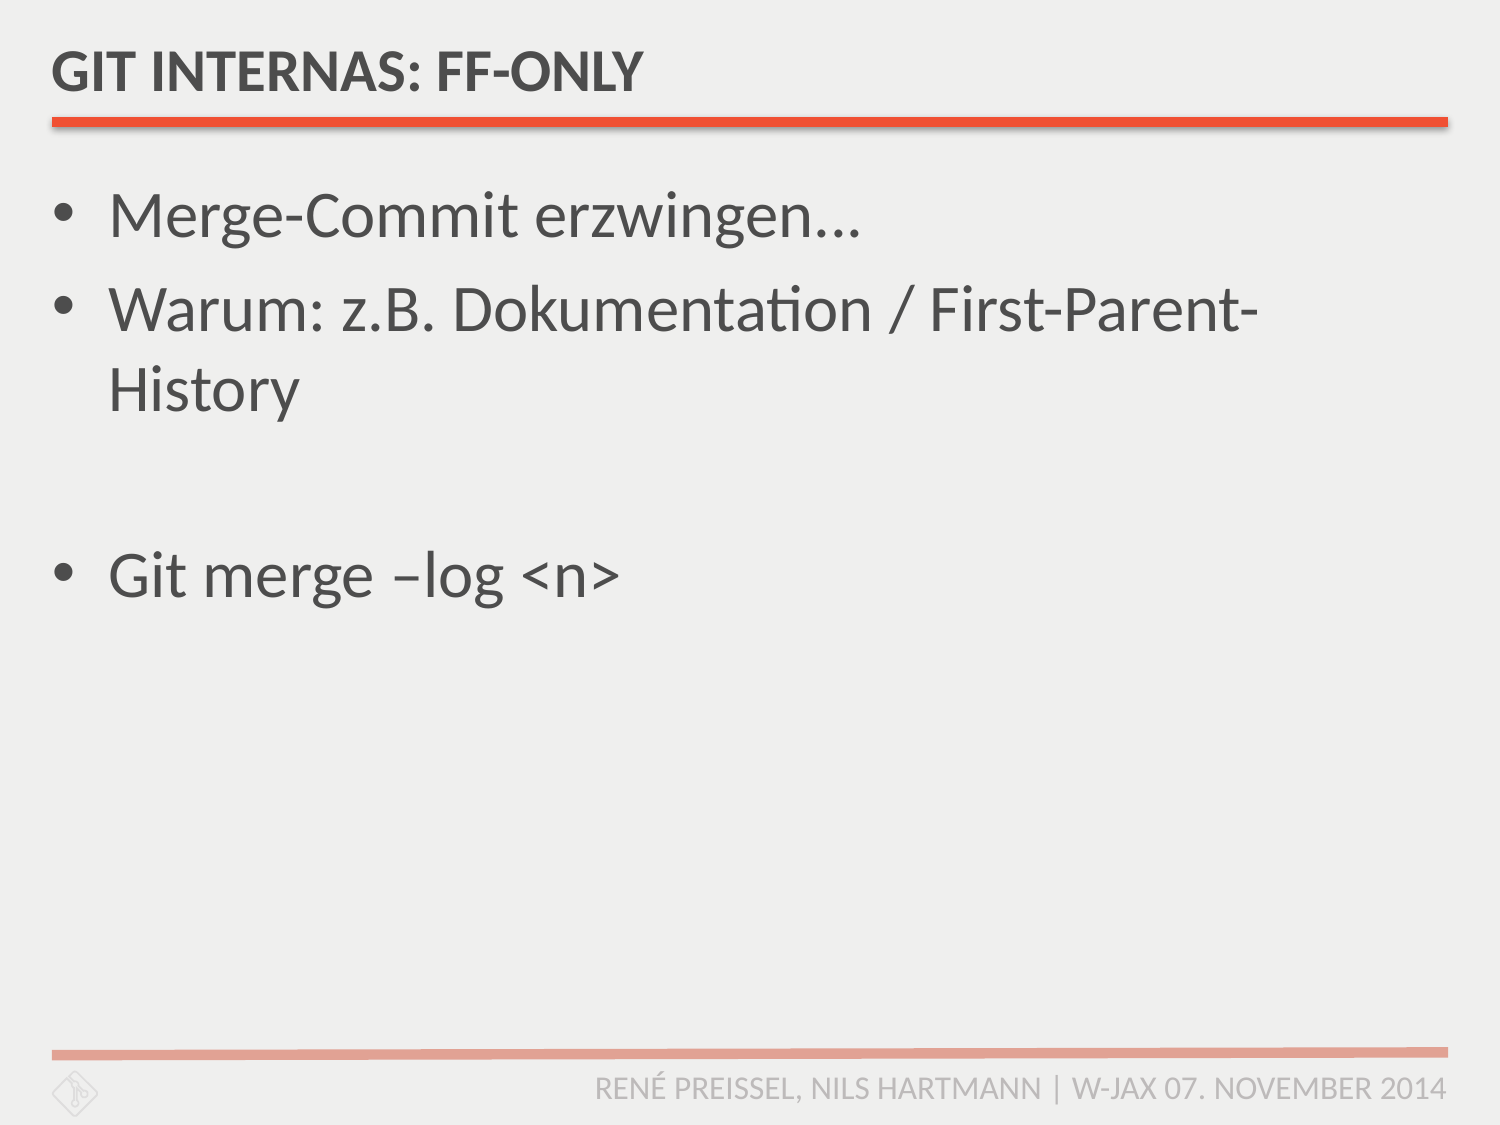

# GIT INTERNAS: FF-ONLY
Merge-Commit erzwingen...
Warum: z.B. Dokumentation / First-Parent-History

Git merge –log <n>